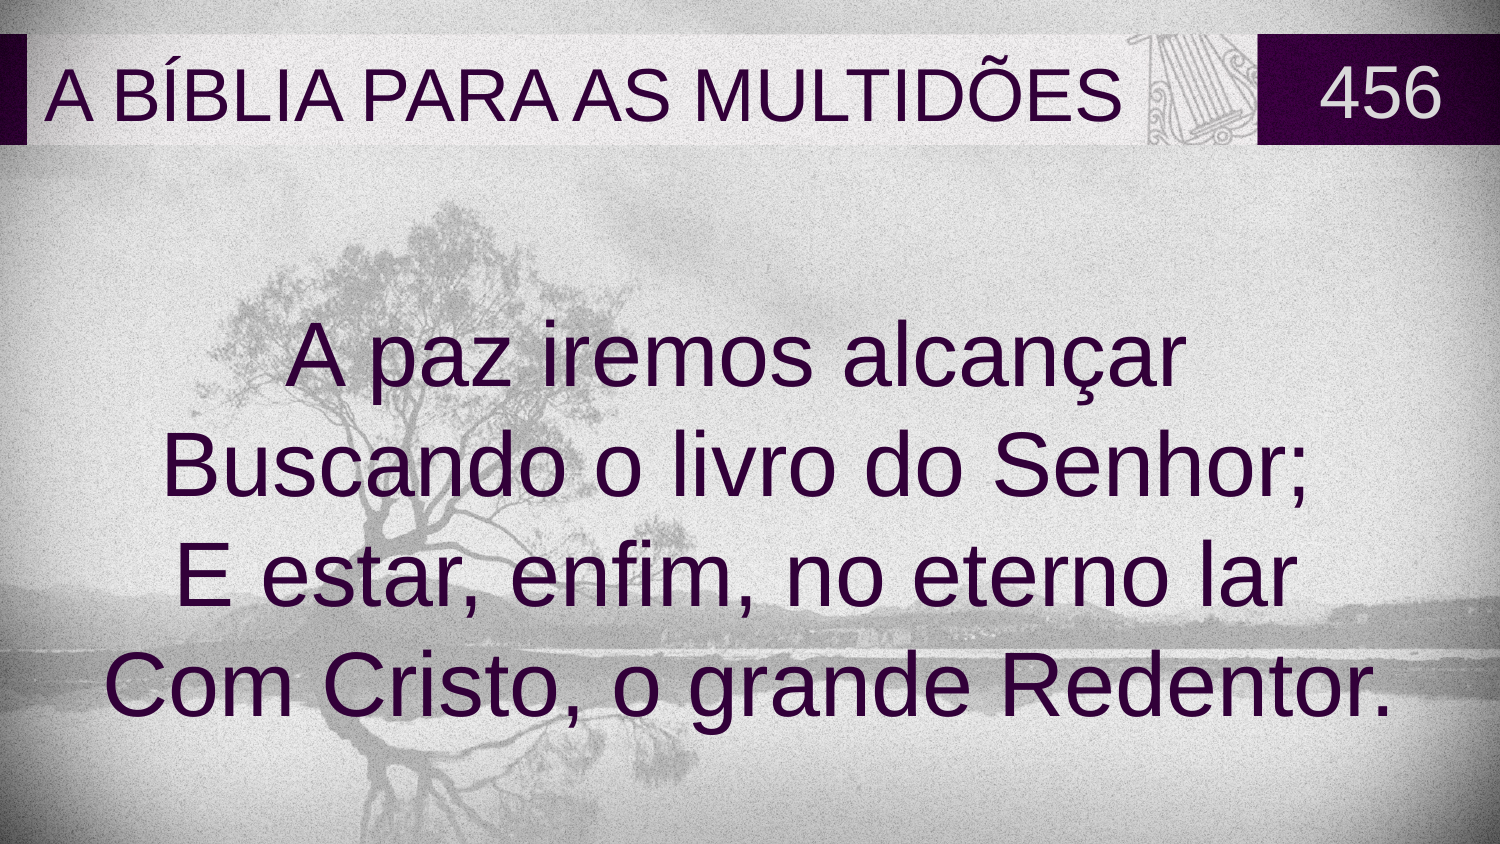

# A BÍBLIA PARA AS MULTIDÕES
456
A paz iremos alcançar
Buscando o livro do Senhor;
E estar, enfim, no eterno lar
Com Cristo, o grande Redentor.